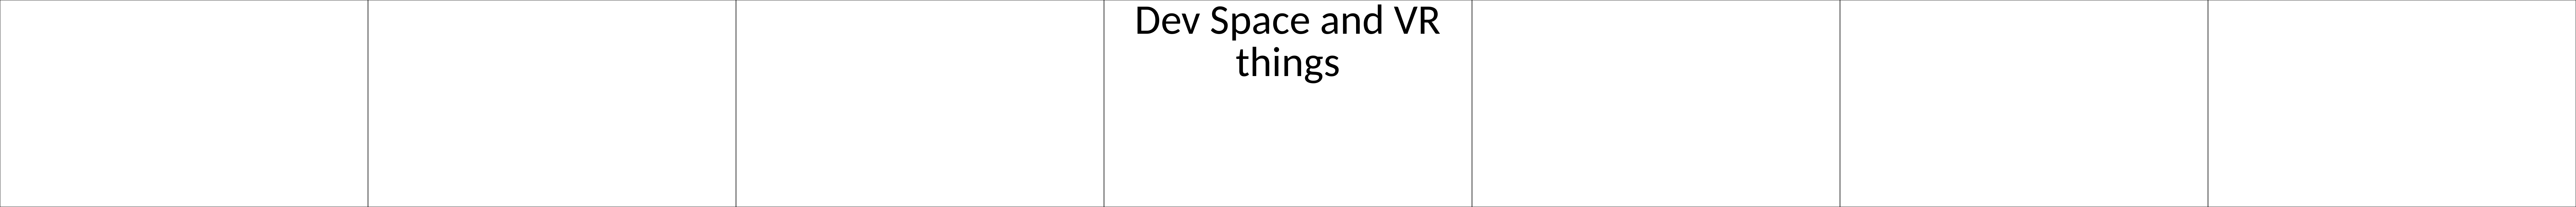

|  |  |  | Dev Space and VR things |  |  |  |
| --- | --- | --- | --- | --- | --- | --- |